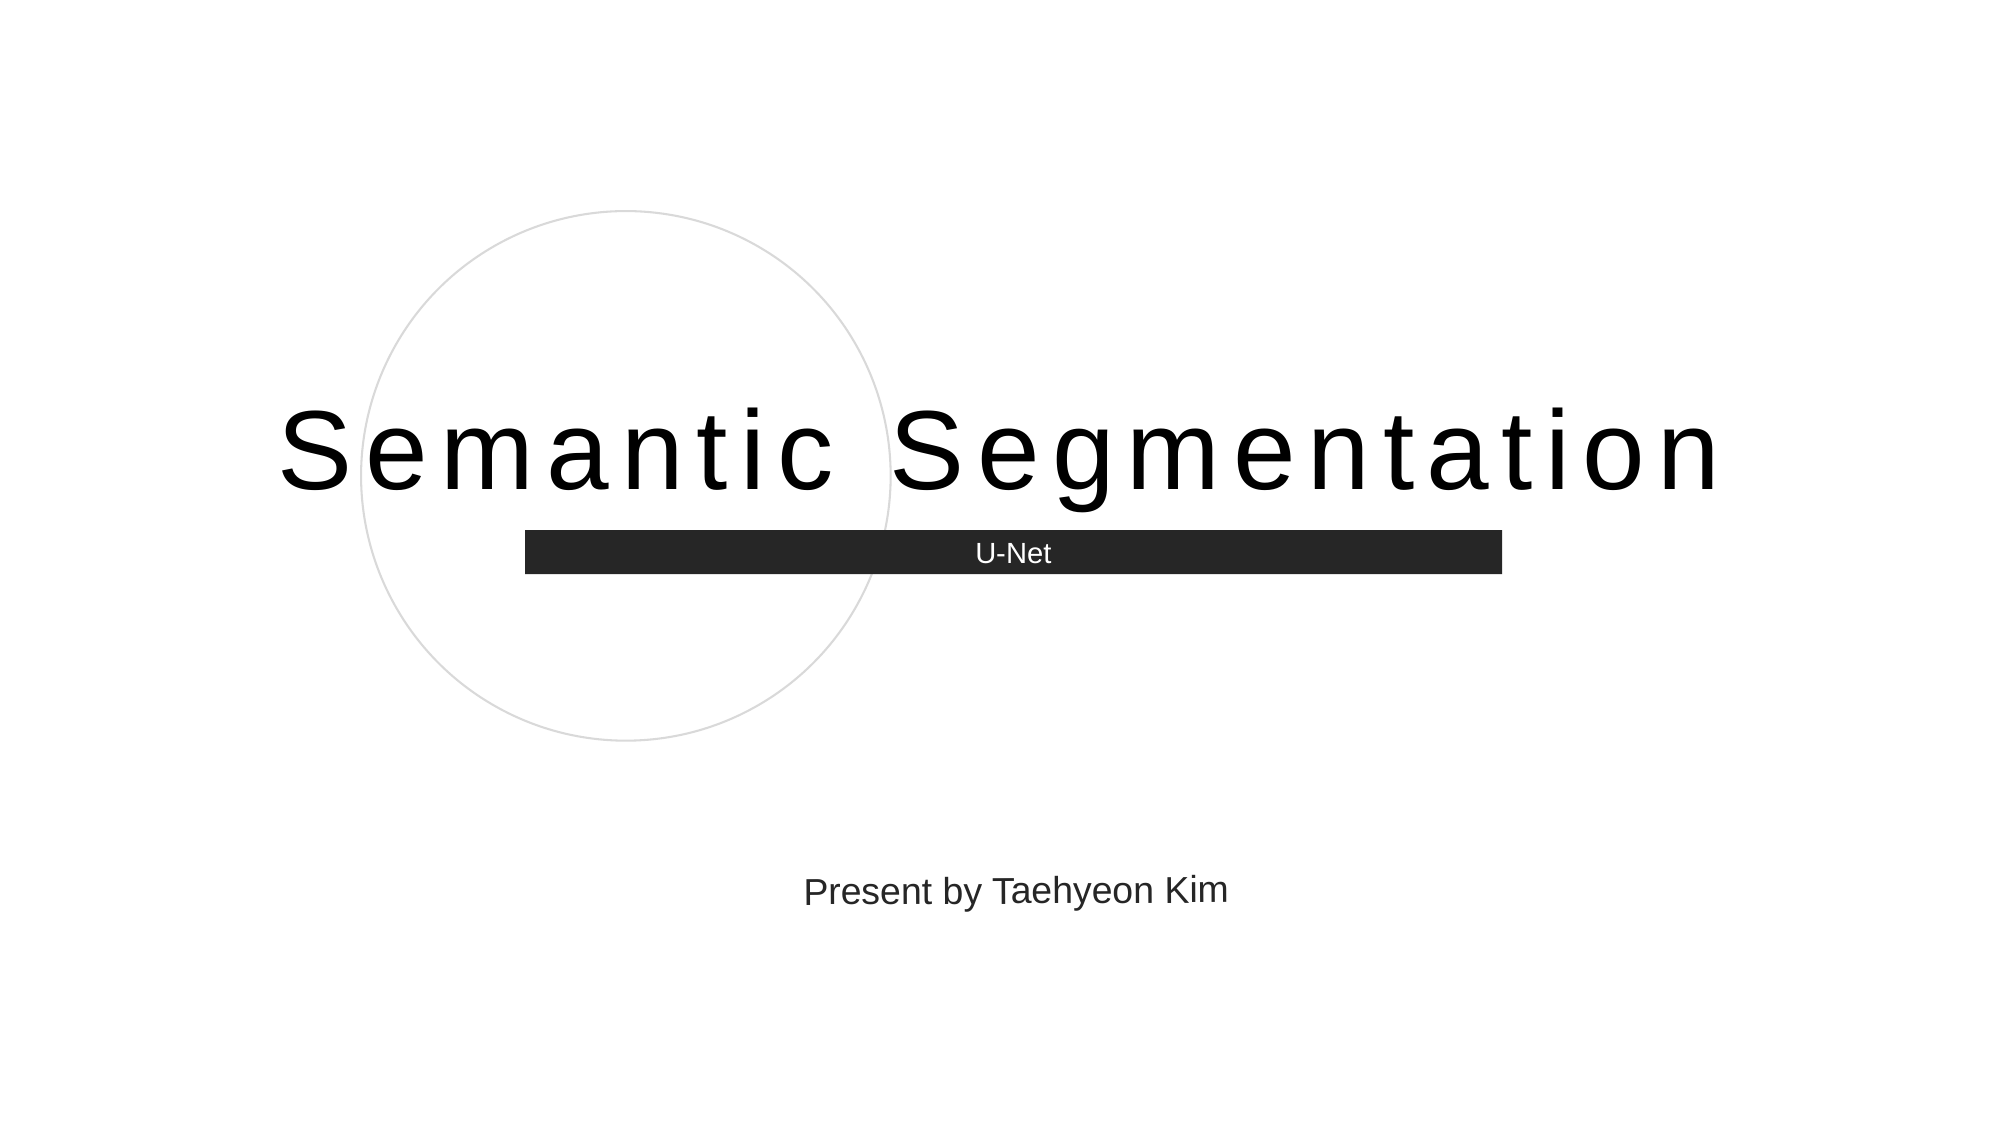

Semantic Segmentation
U-Net
Present by Taehyeon Kim